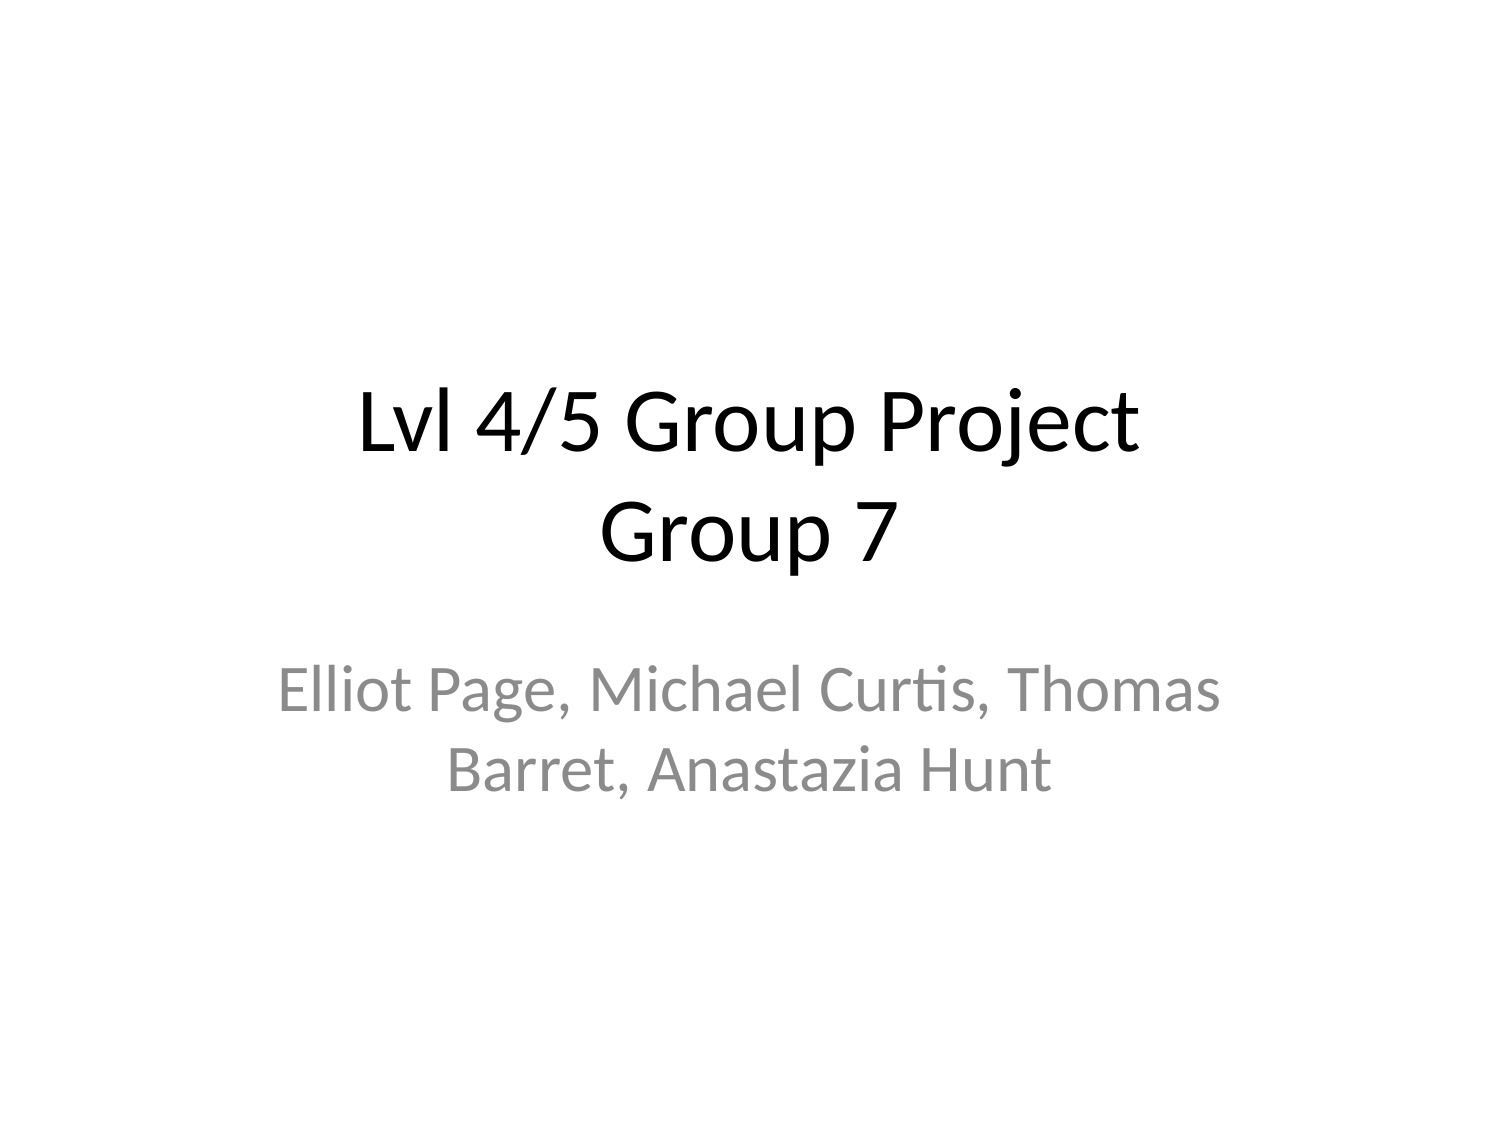

# Lvl 4/5 Group Project Group 7
Elliot Page, Michael Curtis, Thomas Barret, Anastazia Hunt